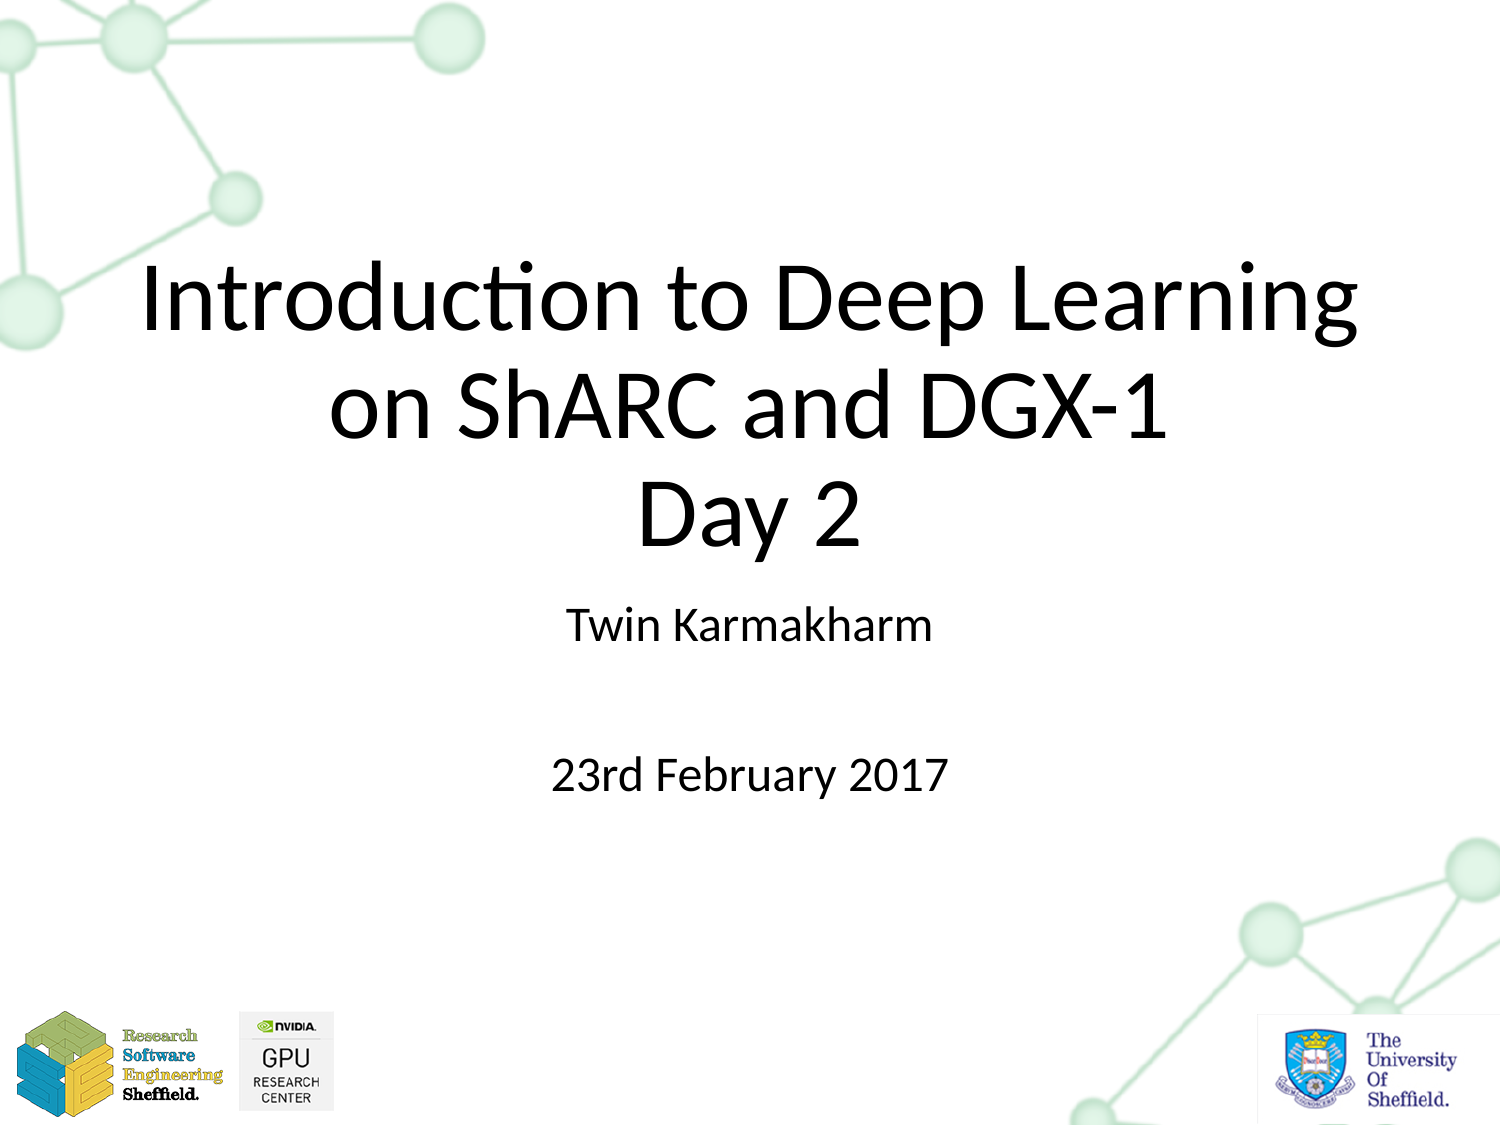

# Introduction to Deep Learning on ShARC and DGX-1 Day 2
Twin Karmakharm

23rd February 2017